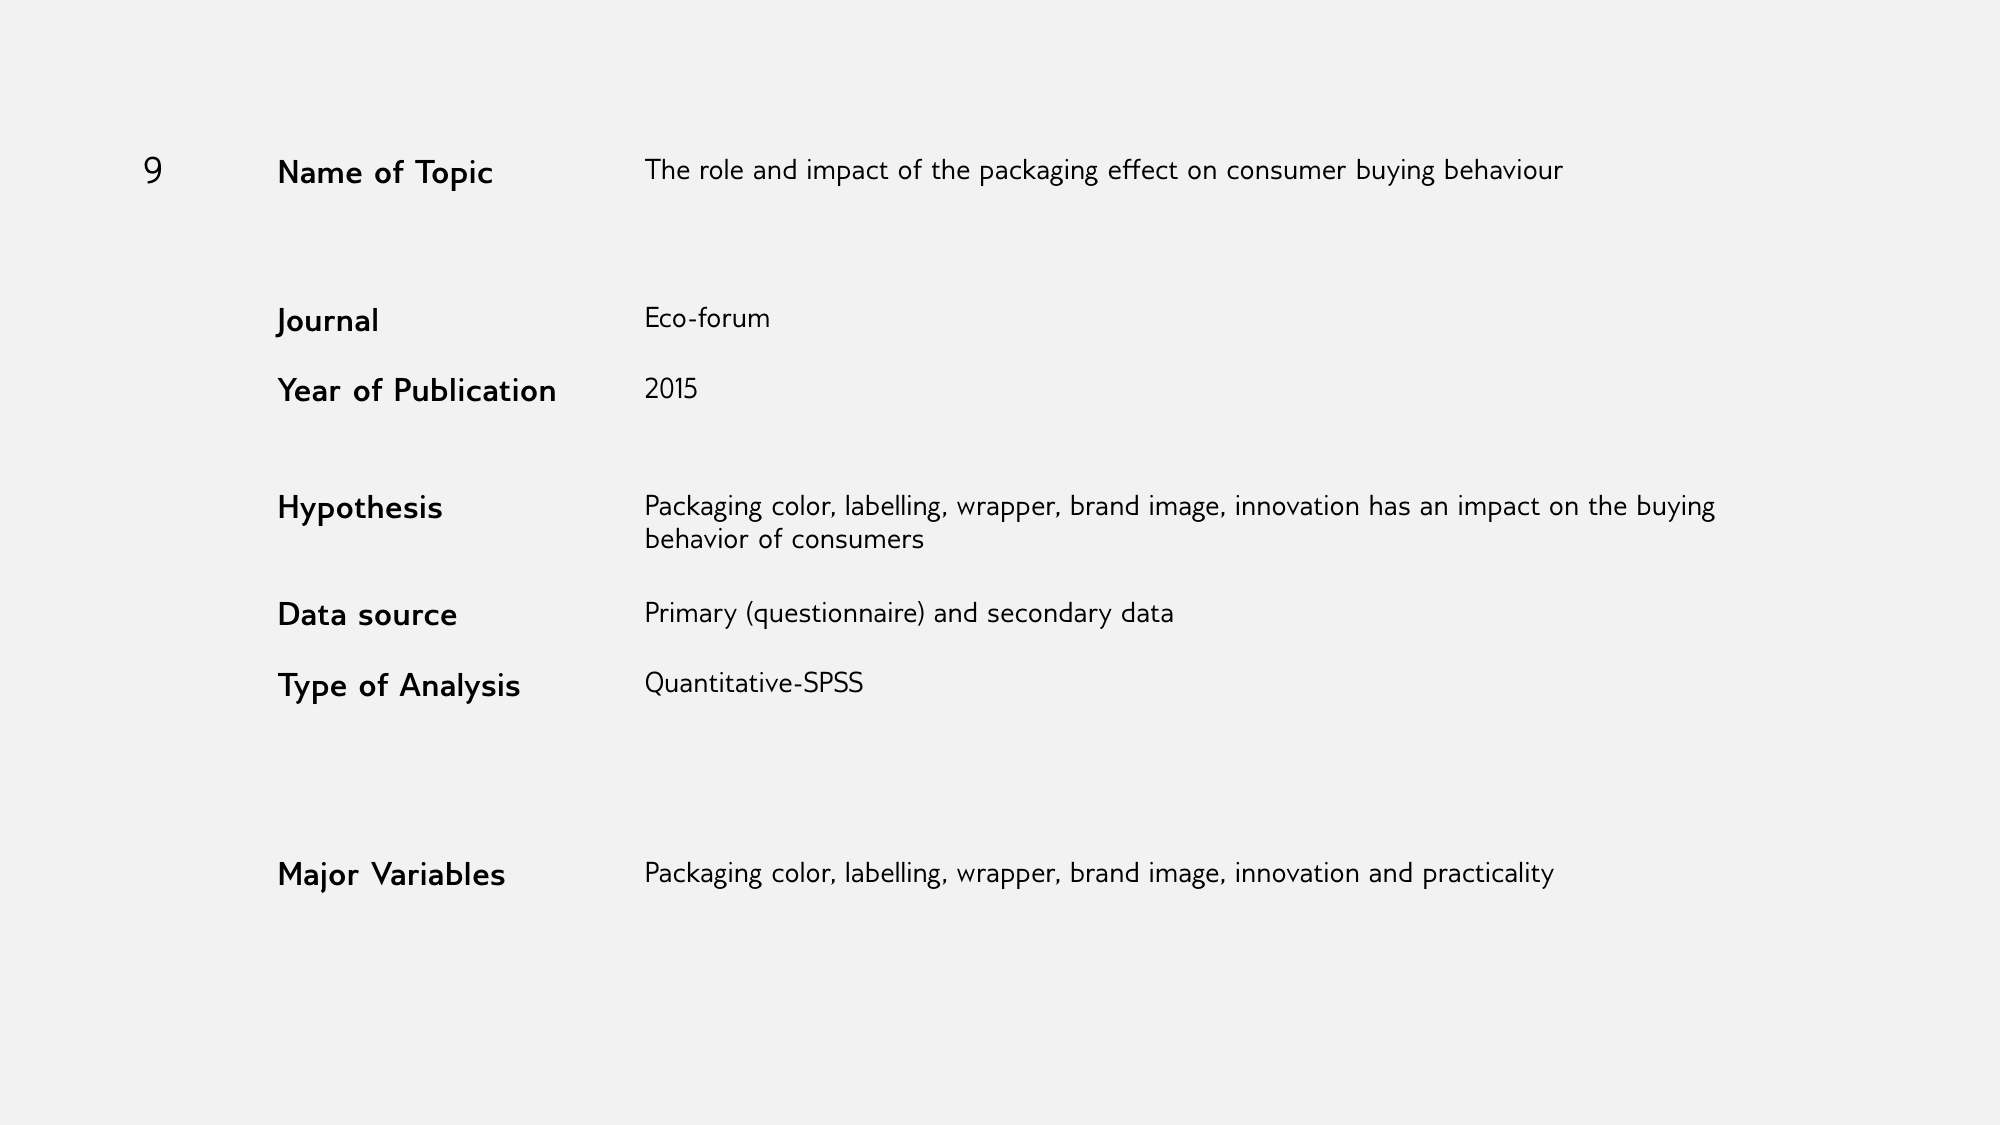

| Name of Topic | The role and impact of the packaging effect on consumer buying behaviour |
| --- | --- |
| Journal | Eco-forum |
| Year of Publication | 2015 |
| Hypothesis | Packaging color, labelling, wrapper, brand image, innovation has an impact on the buying behavior of consumers |
| Data source | Primary (questionnaire) and secondary data |
| Type of Analysis | Quantitative-SPSS |
| Major Variables | Packaging color, labelling, wrapper, brand image, innovation and practicality |
9